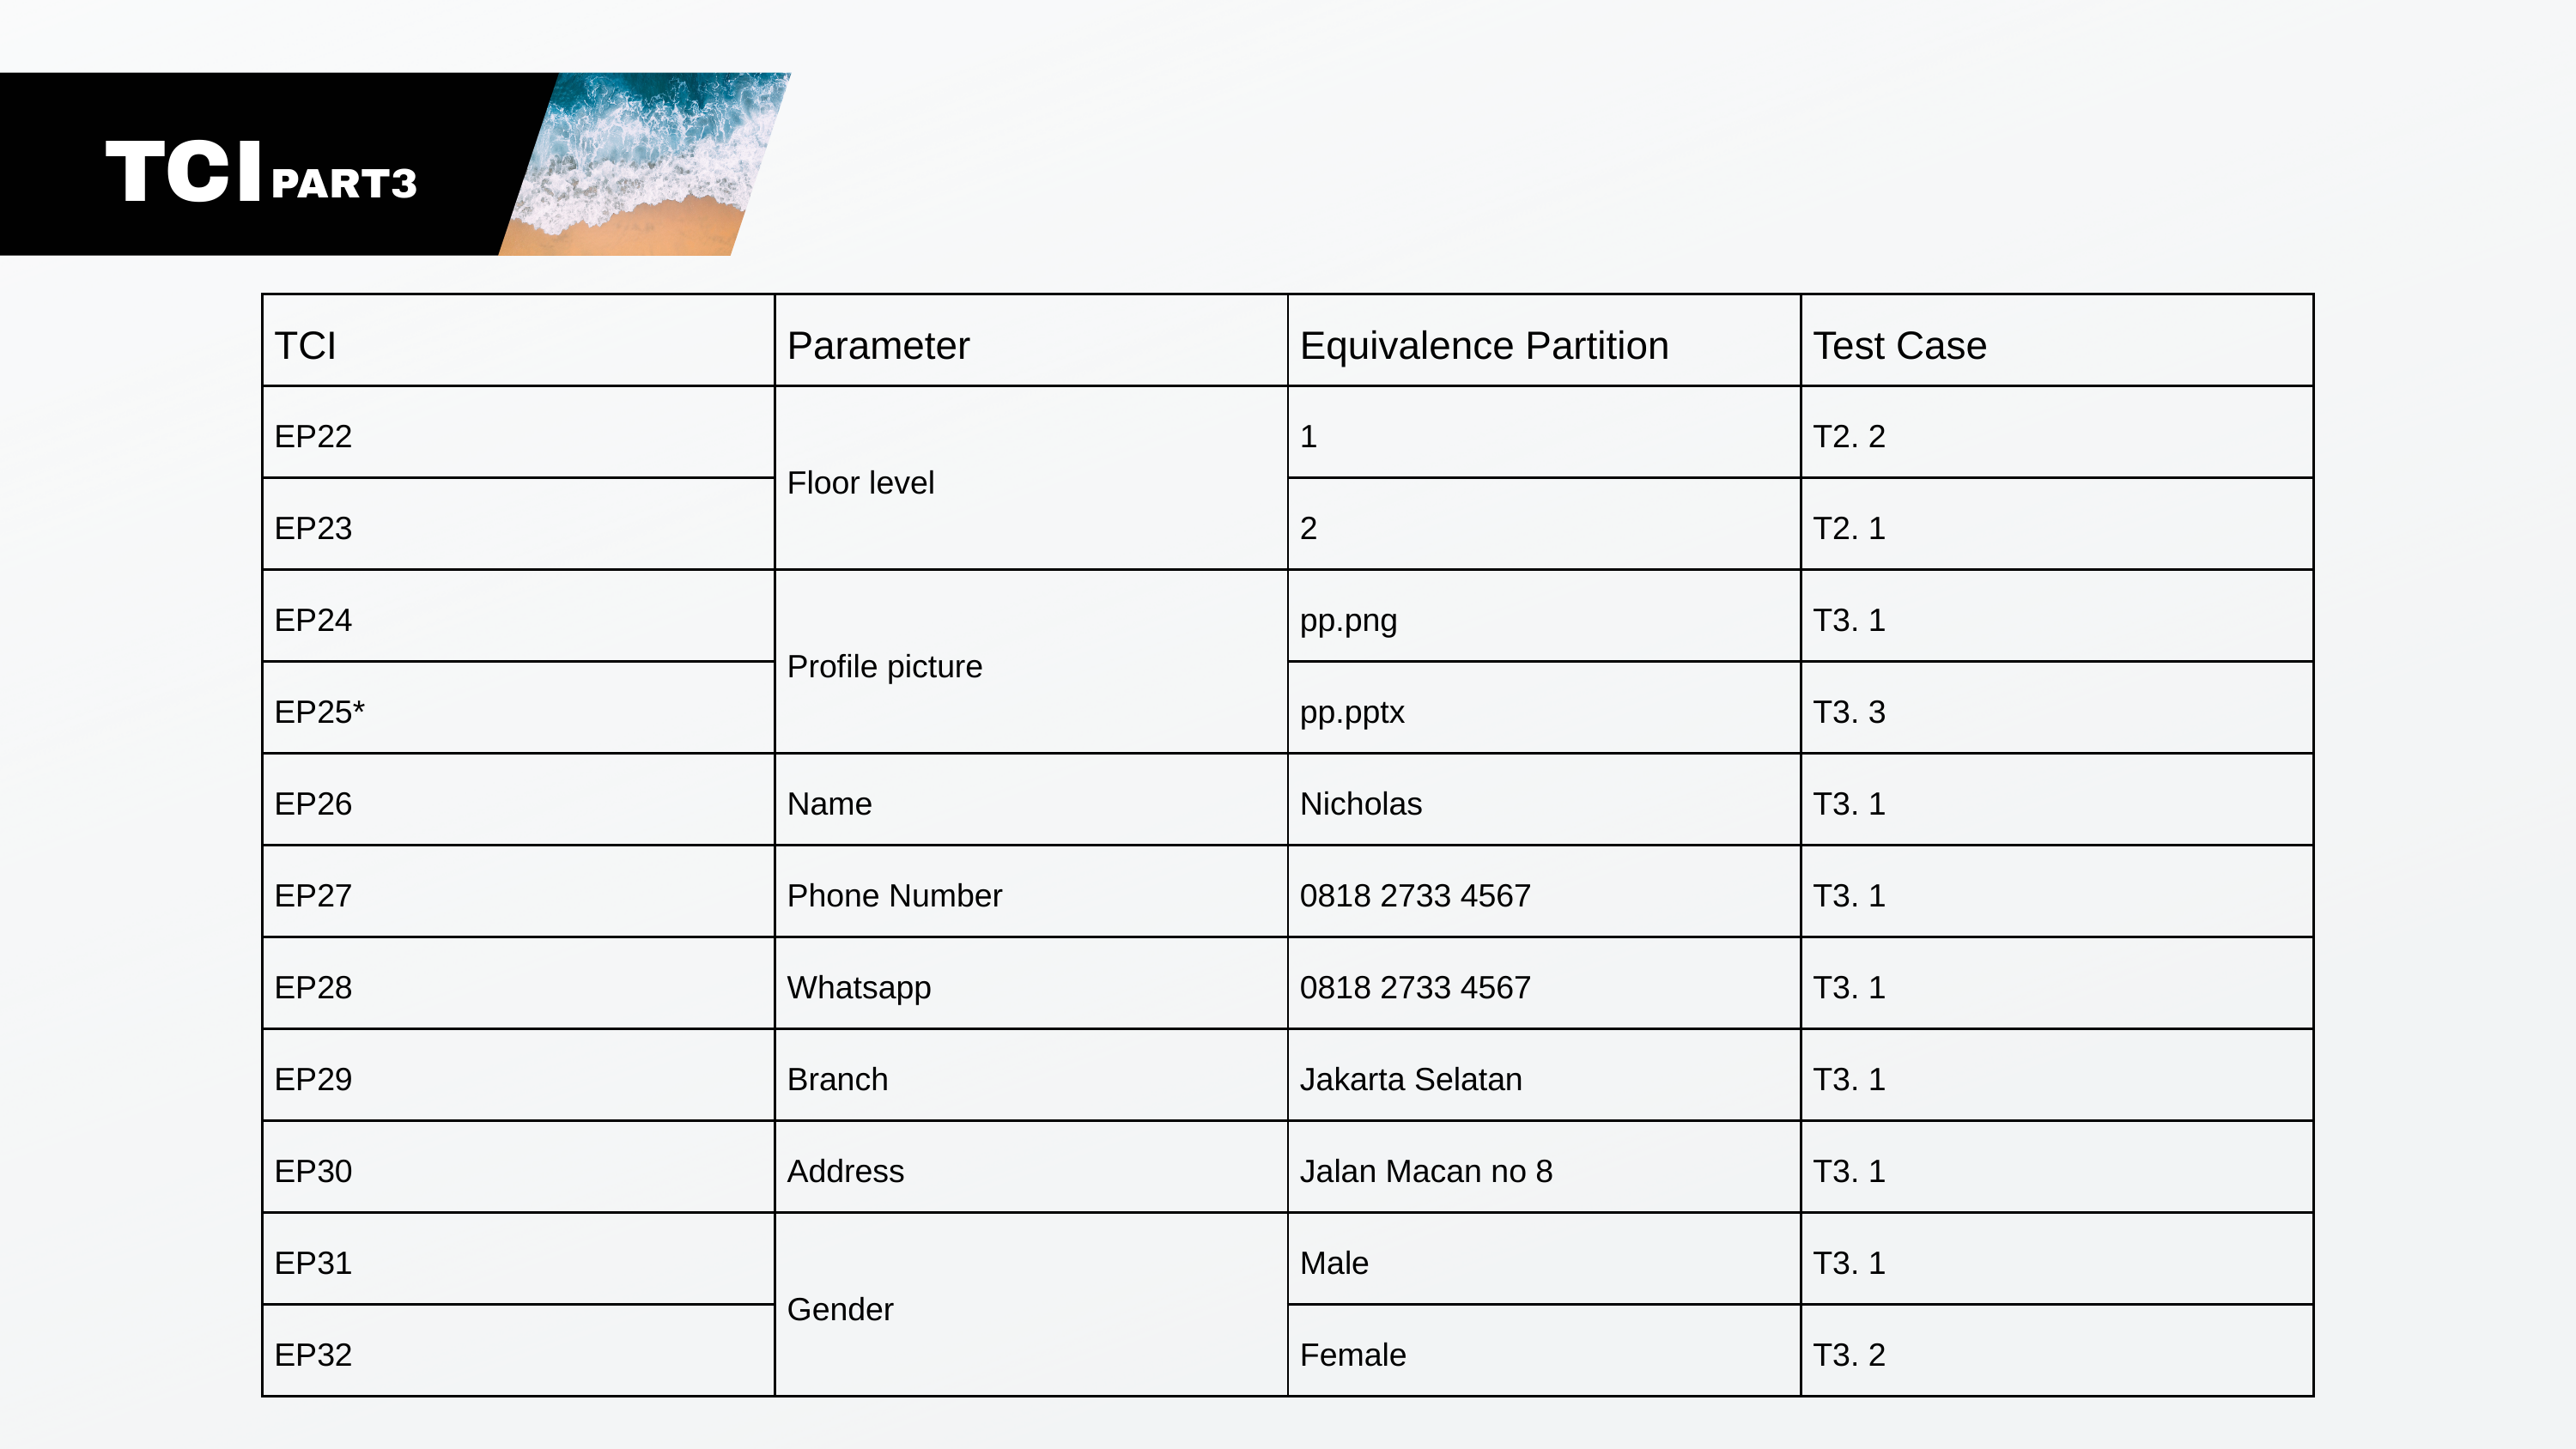

TCI
PART3
| TCI | Parameter | Equivalence Partition | Test Case |
| --- | --- | --- | --- |
| EP22 | Floor level | 1 | T2. 2 |
| EP23 | Floor level | 2 | T2. 1 |
| EP24 | Profile picture | pp.png | T3. 1 |
| EP25\* | Profile picture | pp.pptx | T3. 3 |
| EP26 | Name | Nicholas | T3. 1 |
| EP27 | Phone Number | 0818 2733 4567 | T3. 1 |
| EP28 | Whatsapp | 0818 2733 4567 | T3. 1 |
| EP29 | Branch | Jakarta Selatan | T3. 1 |
| EP30 | Address | Jalan Macan no 8 | T3. 1 |
| EP31 | Gender | Male | T3. 1 |
| EP32 | Gender | Female | T3. 2 |